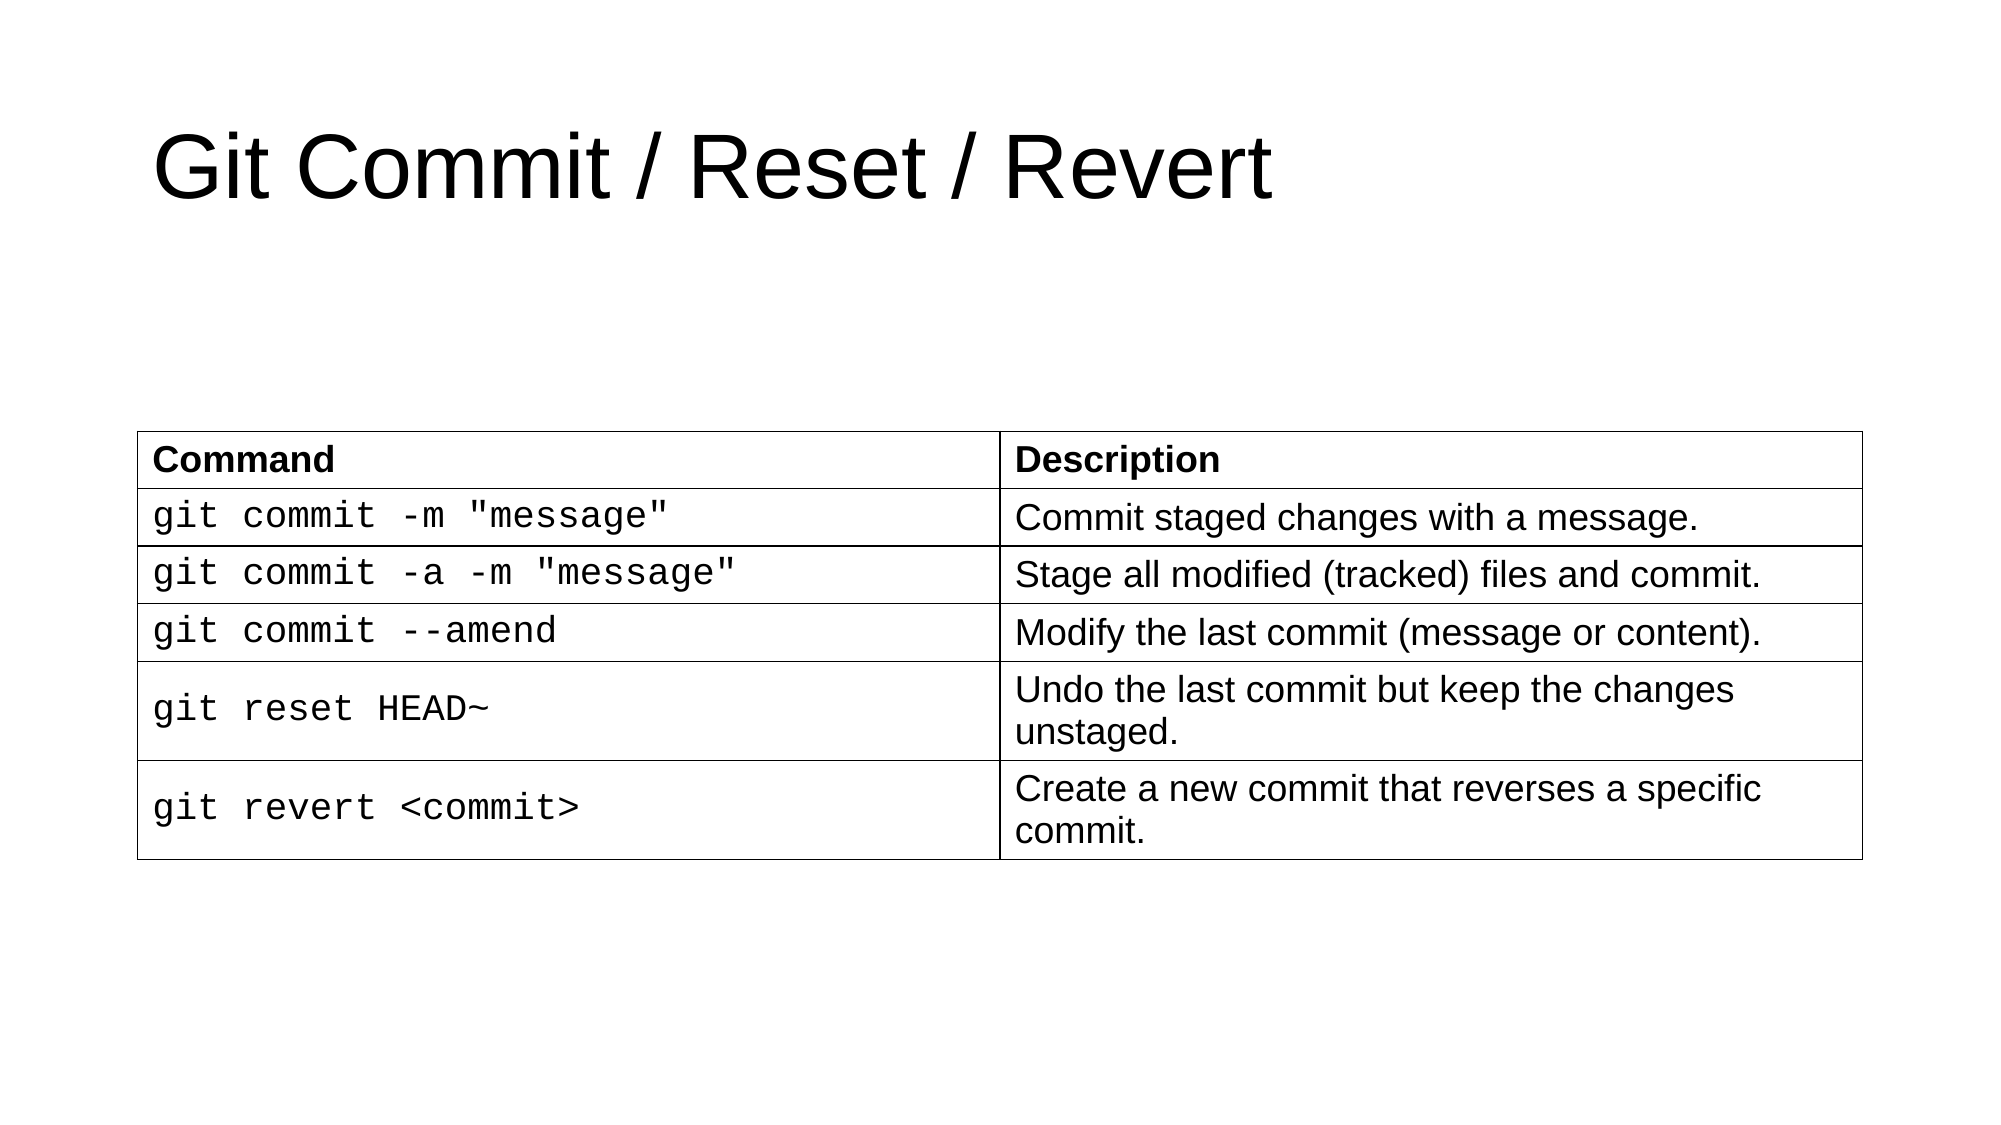

# Git Commit / Reset / Revert
| Command | Description |
| --- | --- |
| git commit -m "message" | Commit staged changes with a message. |
| git commit -a -m "message" | Stage all modified (tracked) files and commit. |
| git commit --amend | Modify the last commit (message or content). |
| git reset HEAD~ | Undo the last commit but keep the changes unstaged. |
| git revert <commit> | Create a new commit that reverses a specific commit. |